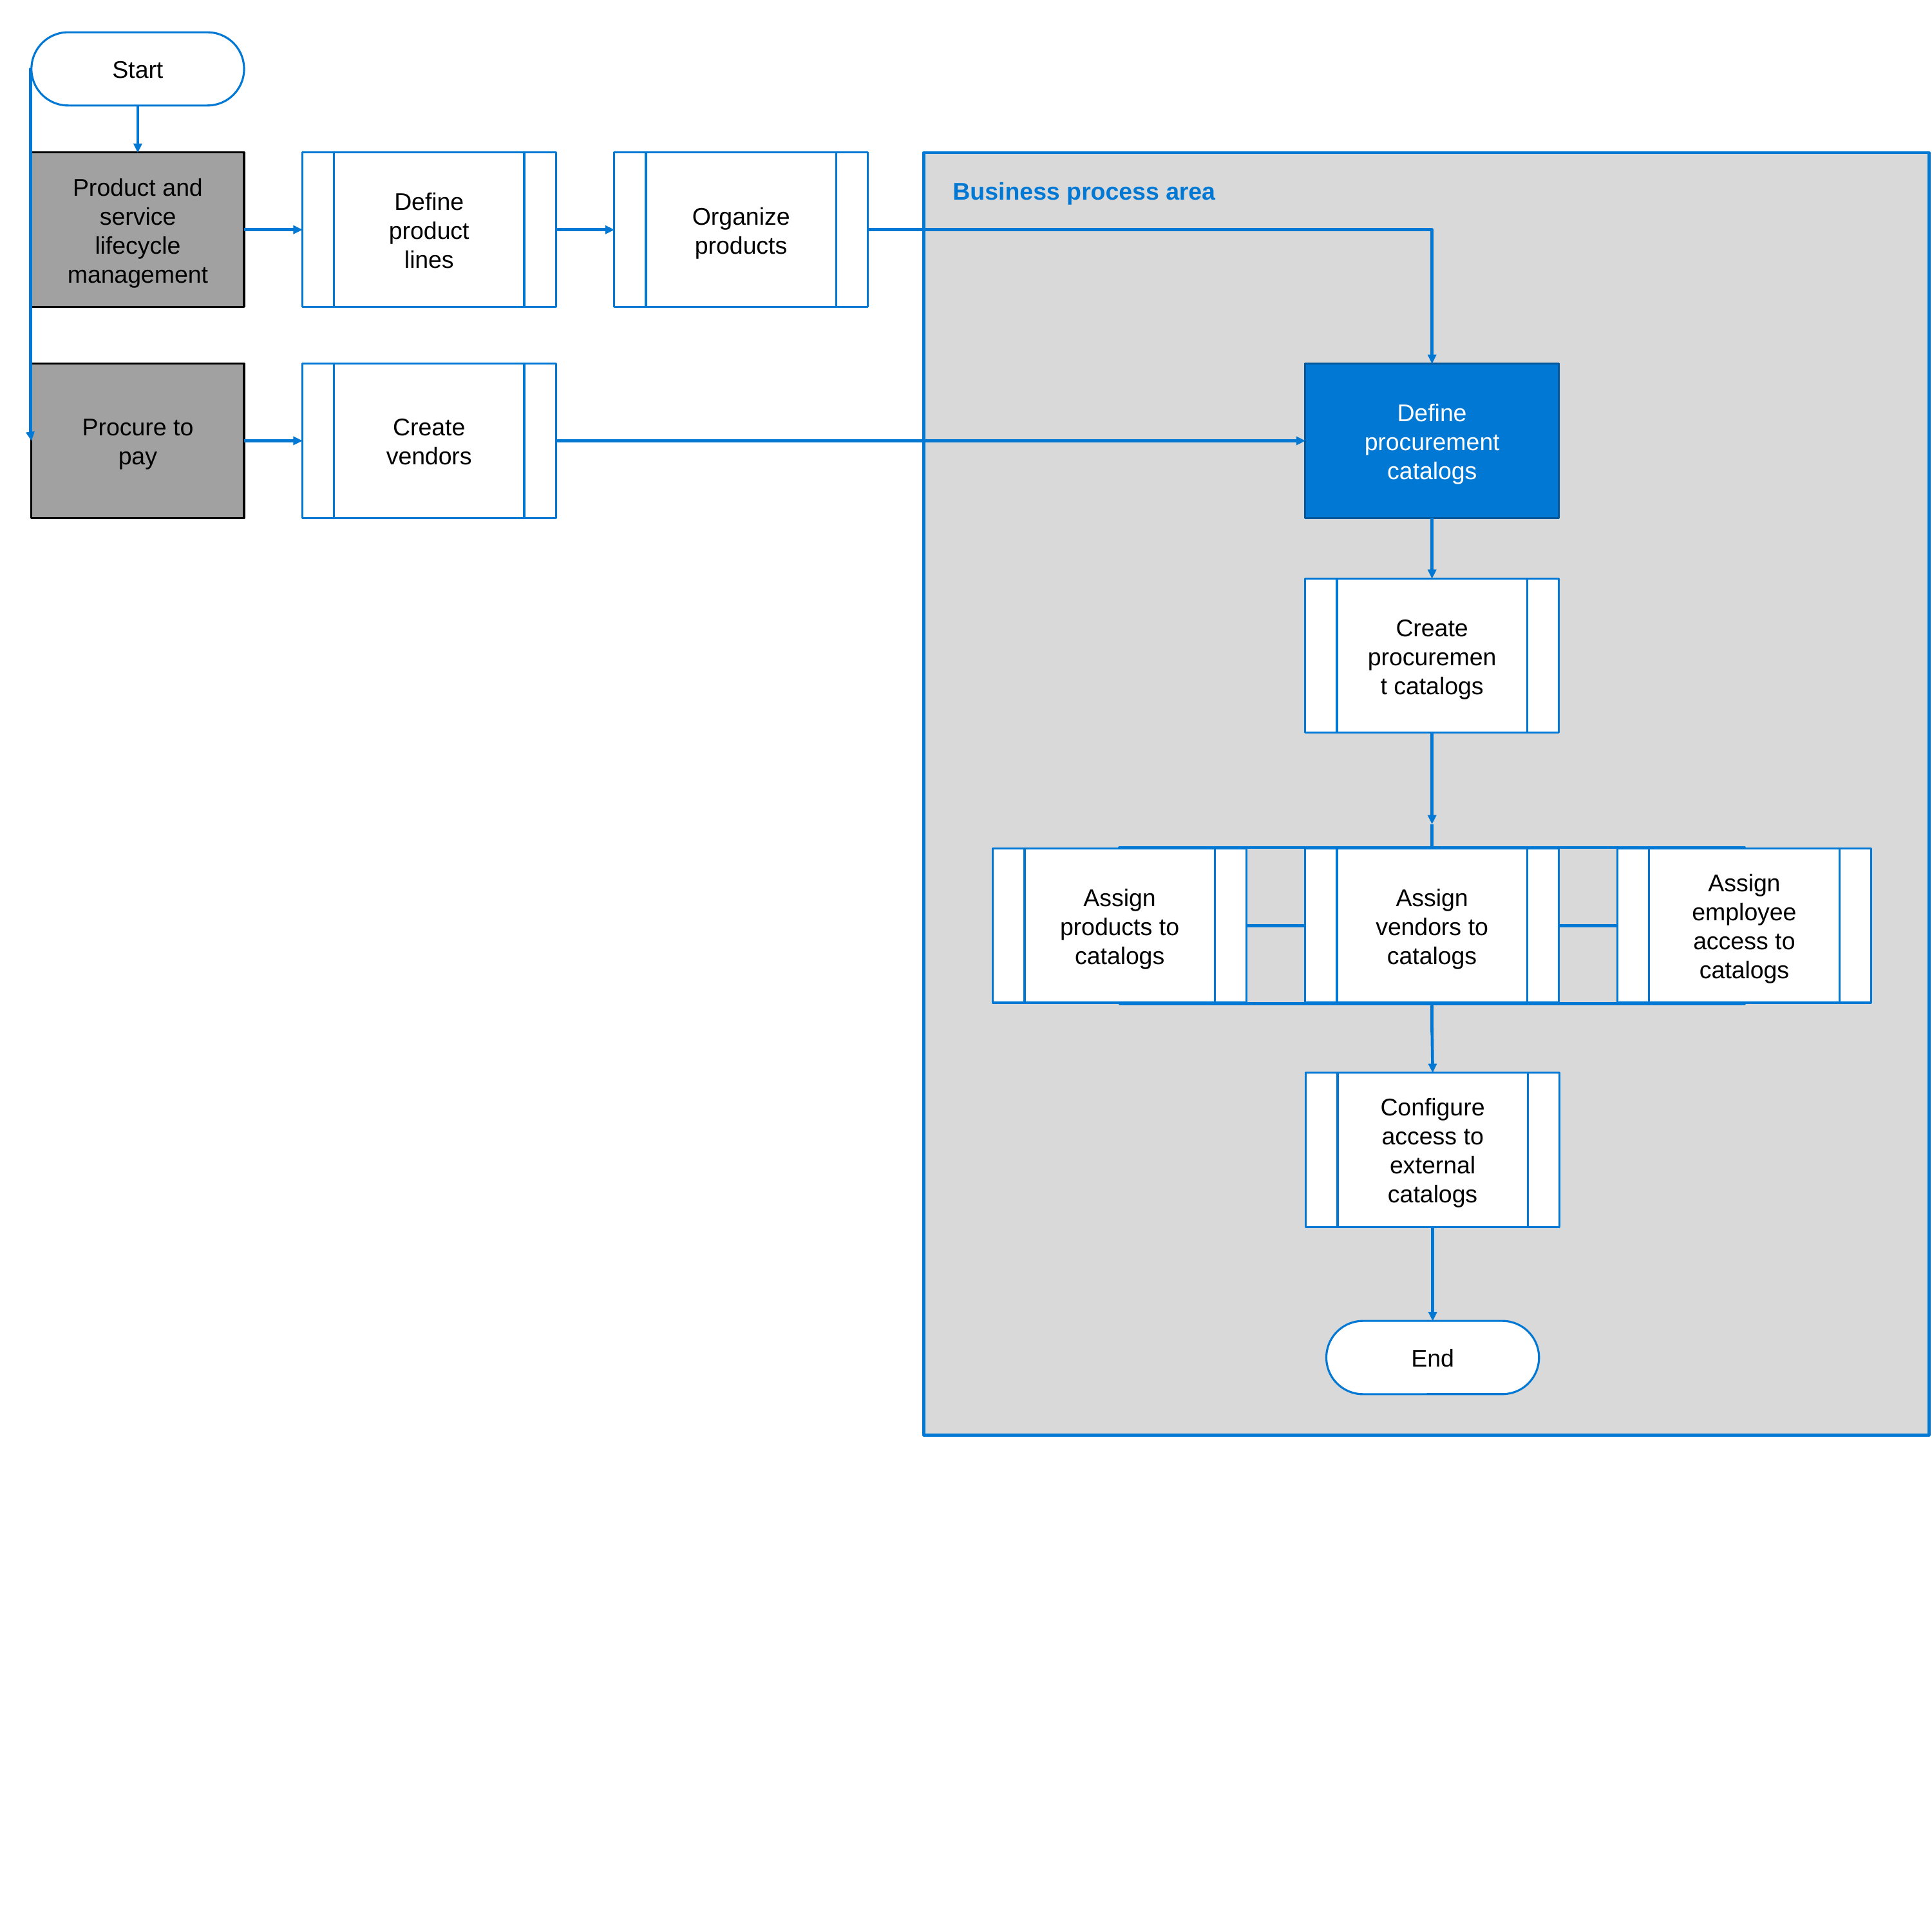

Start
Define product lines
Organize products
Business process area
Product and service lifecycle management
Create vendors
Define procurement catalogs
Procure to pay
Create procurement catalogs
Assign products to catalogs
Assign vendors to catalogs
Assign employee access to catalogs
Configure access to external catalogs
End